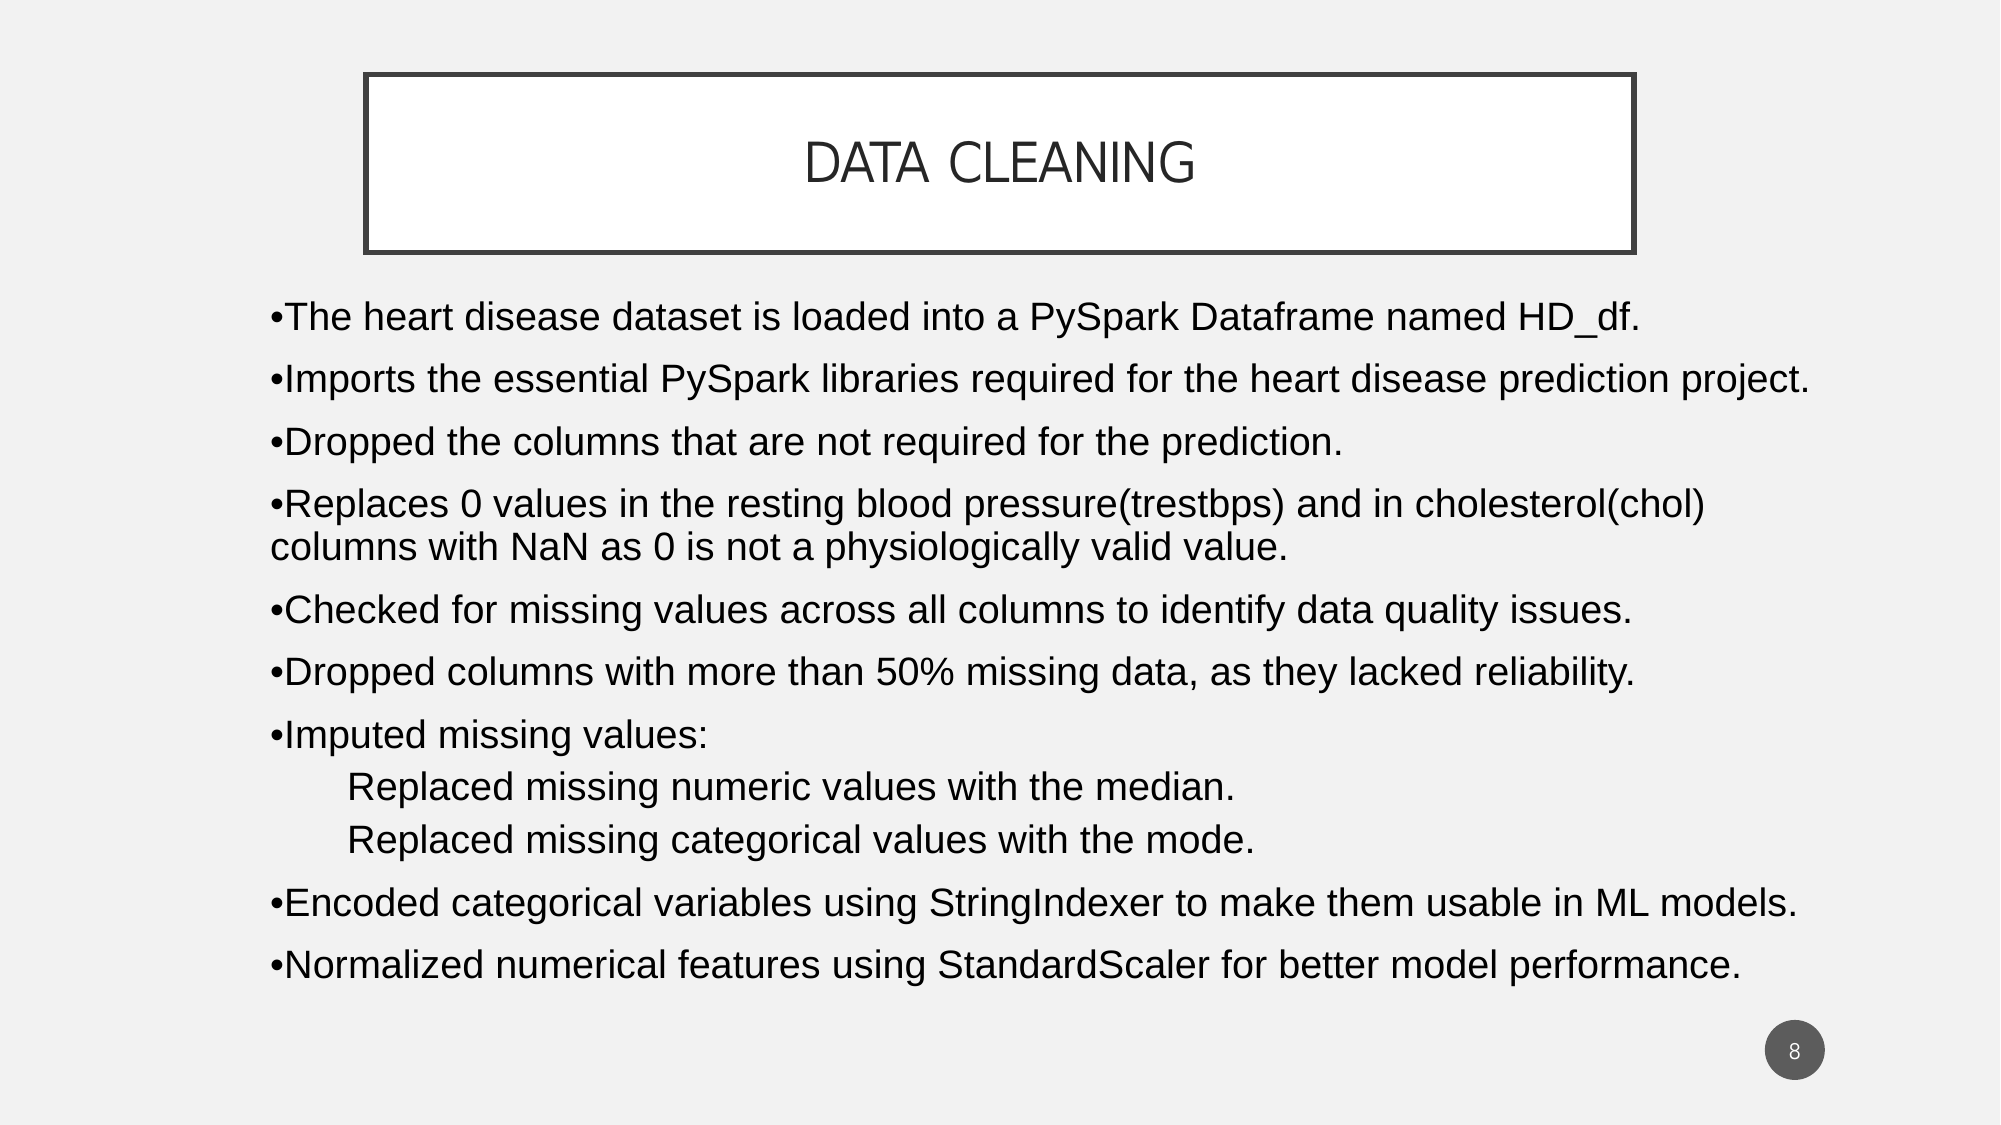

# DATA CLEANING
•The heart disease dataset is loaded into a PySpark Dataframe named HD_df.
•Imports the essential PySpark libraries required for the heart disease prediction project.
•Dropped the columns that are not required for the prediction.
•Replaces 0 values in the resting blood pressure(trestbps) and in cholesterol(chol) columns with NaN as 0 is not a physiologically valid value.
•Checked for missing values across all columns to identify data quality issues.
•Dropped columns with more than 50% missing data, as they lacked reliability.
•Imputed missing values:
Replaced missing numeric values with the median.
Replaced missing categorical values with the mode.
•Encoded categorical variables using StringIndexer to make them usable in ML models.
•Normalized numerical features using StandardScaler for better model performance.

8